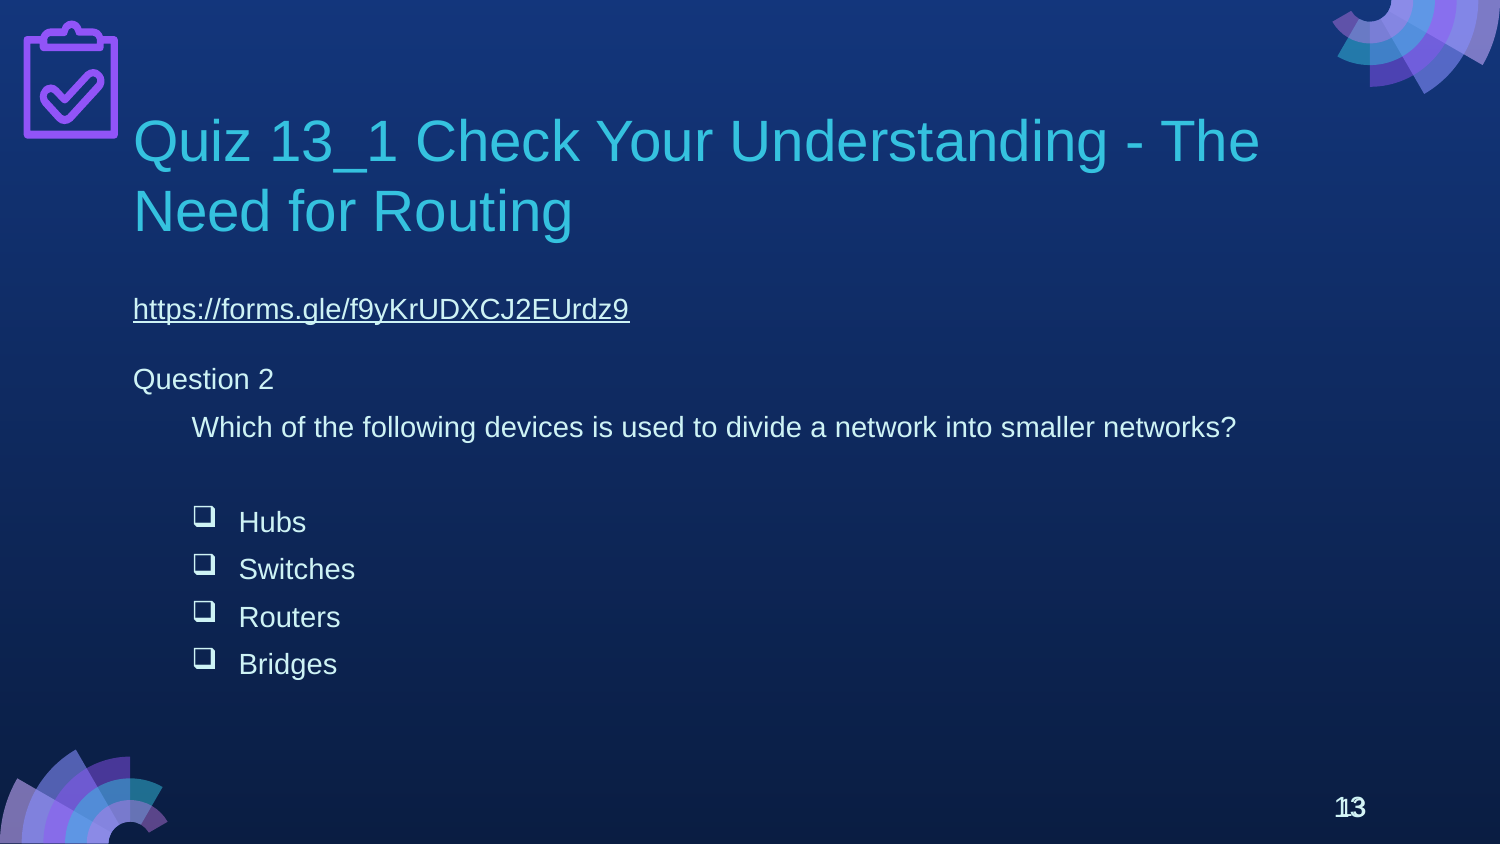

# Quiz 13_1 Check Your Understanding - The Need for Routing
https://forms.gle/f9yKrUDXCJ2EUrdz9

Question 2
Which of the following devices is used to divide a network into smaller networks?

Hubs
Switches
Routers
Bridges
13